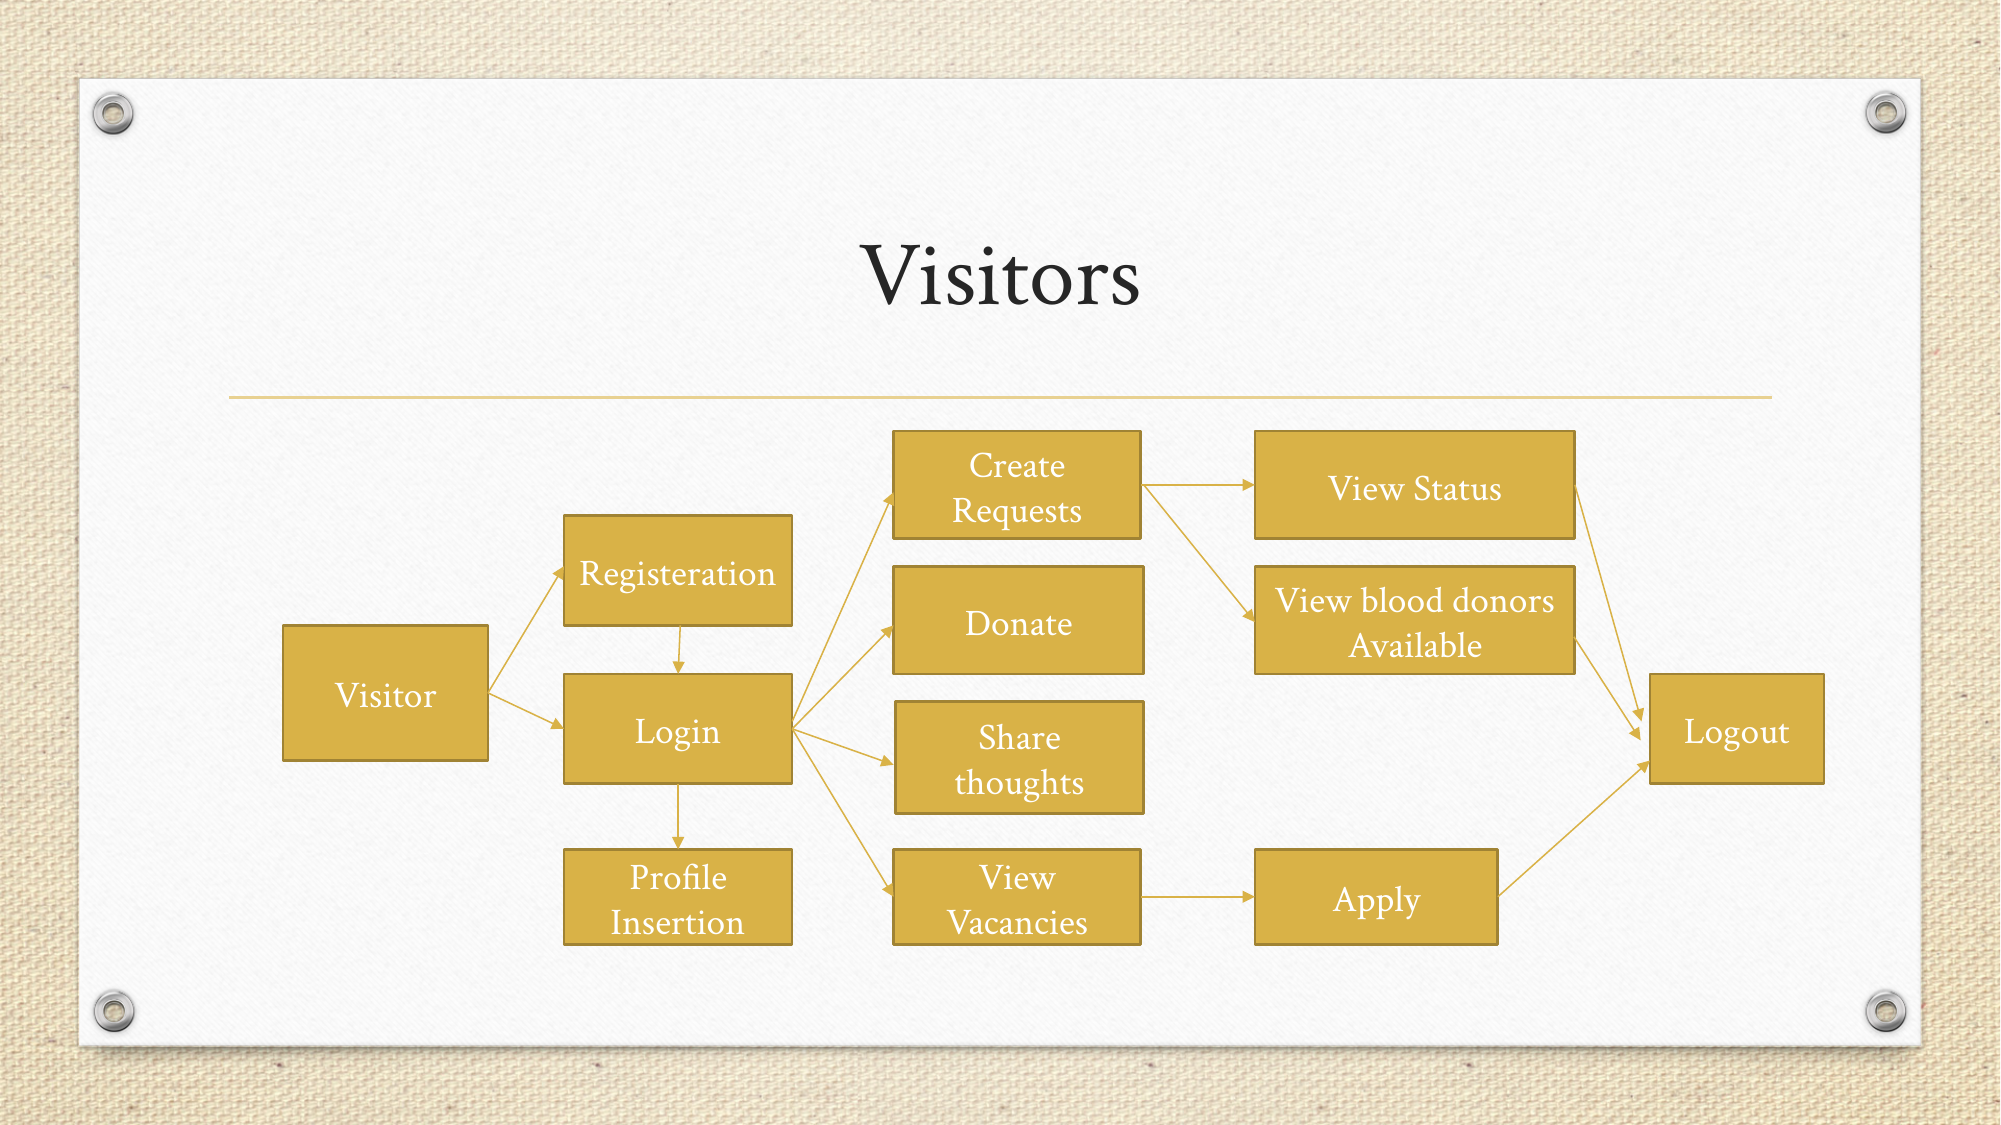

# Visitors

Create Requests
View Status
Registeration
Donate
View blood donors
Available
Visitor
Logout
Login
Share thoughts
Apply
Profile Insertion
View Vacancies